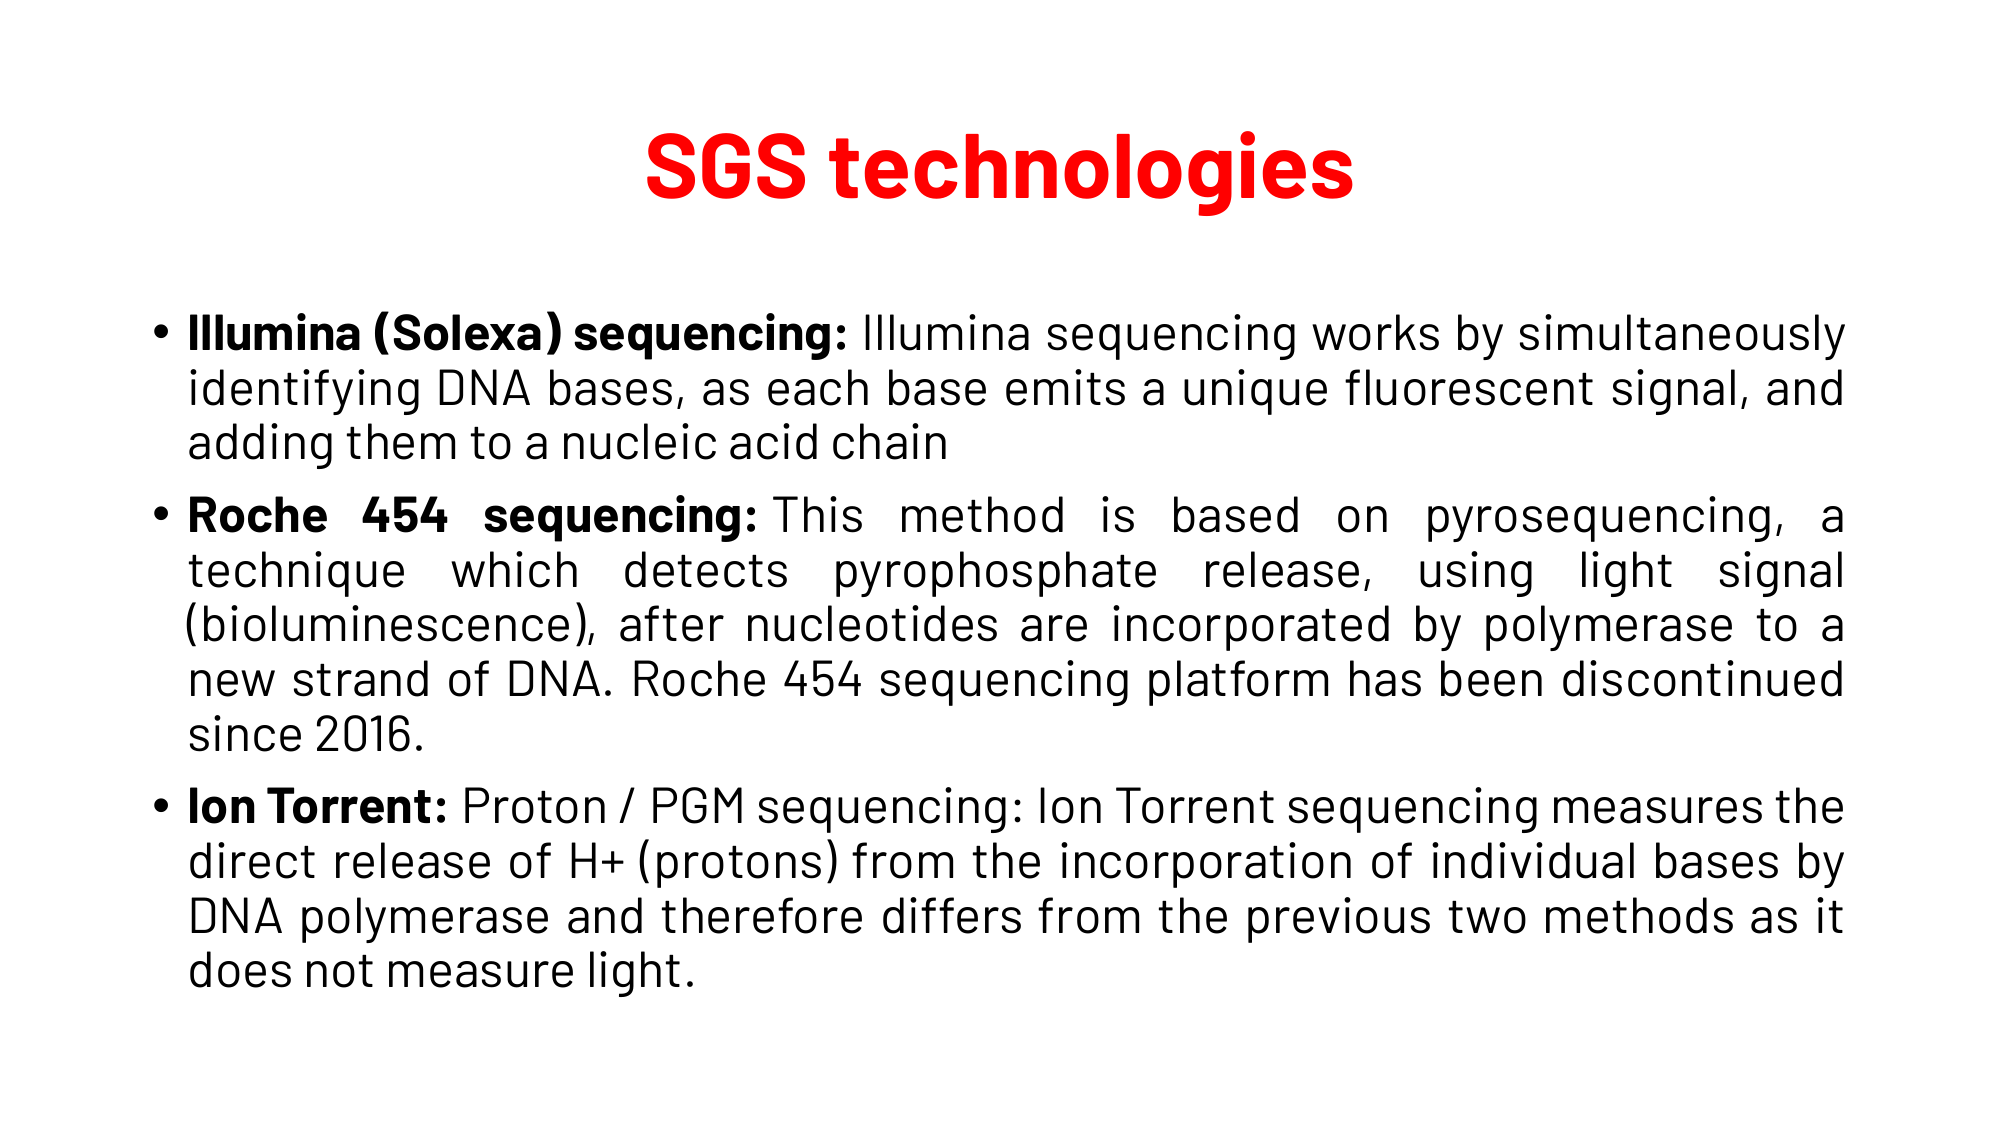

# SGS technologies
Illumina (Solexa) sequencing: Illumina sequencing works by simultaneously identifying DNA bases, as each base emits a unique fluorescent signal, and adding them to a nucleic acid chain
Roche 454 sequencing: This method is based on pyrosequencing, a technique which detects pyrophosphate release, using light signal (bioluminescence), after nucleotides are incorporated by polymerase to a new strand of DNA. Roche 454 sequencing platform has been discontinued since 2016.
Ion Torrent: Proton / PGM sequencing: Ion Torrent sequencing measures the direct release of H+ (protons) from the incorporation of individual bases by DNA polymerase and therefore differs from the previous two methods as it does not measure light.